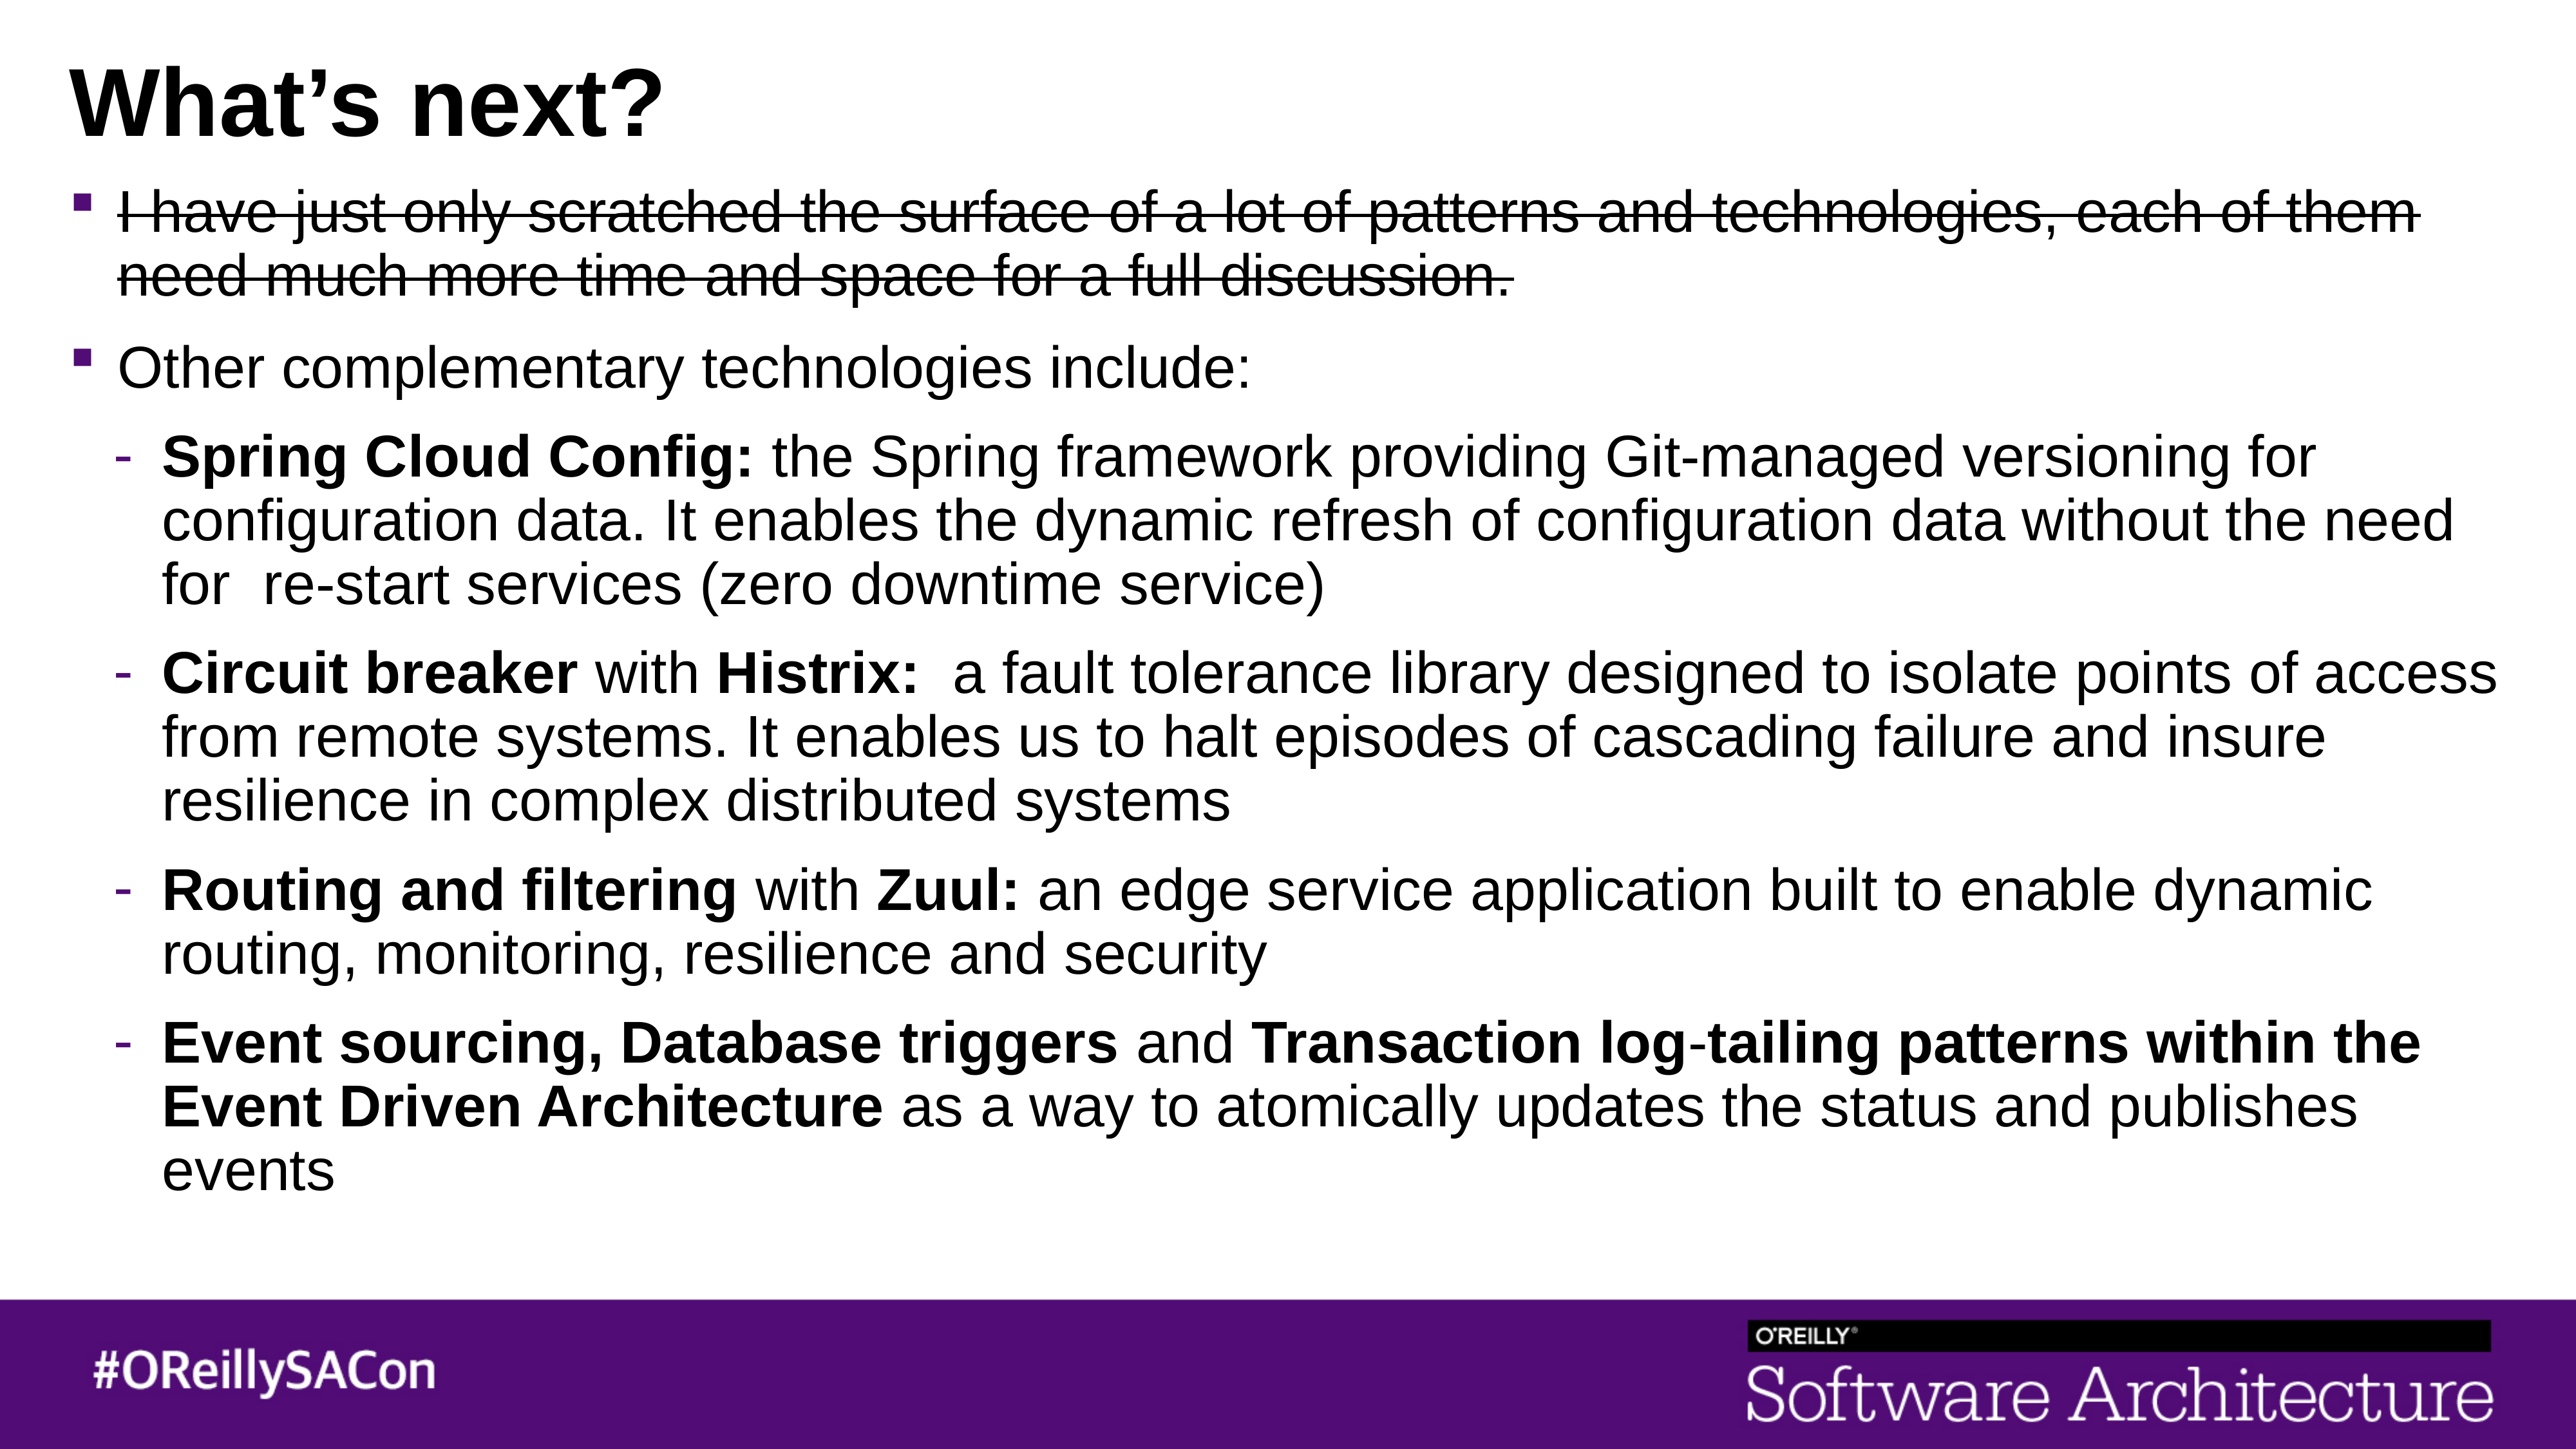

# What’s next?
I have just only scratched the surface of a lot of patterns and technologies, each of them need much more time and space for a full discussion.
Other complementary technologies include:
Spring Cloud Config: the Spring framework providing Git-managed versioning for configuration data. It enables the dynamic refresh of configuration data without the need for  re-start services (zero downtime service)
Circuit breaker with Histrix:  a fault tolerance library designed to isolate points of access from remote systems. It enables us to halt episodes of cascading failure and insure  resilience in complex distributed systems
Routing and filtering with Zuul: an edge service application built to enable dynamic routing, monitoring, resilience and security
Event sourcing, Database triggers and Transaction log-tailing patterns within the Event Driven Architecture as a way to atomically updates the status and publishes events